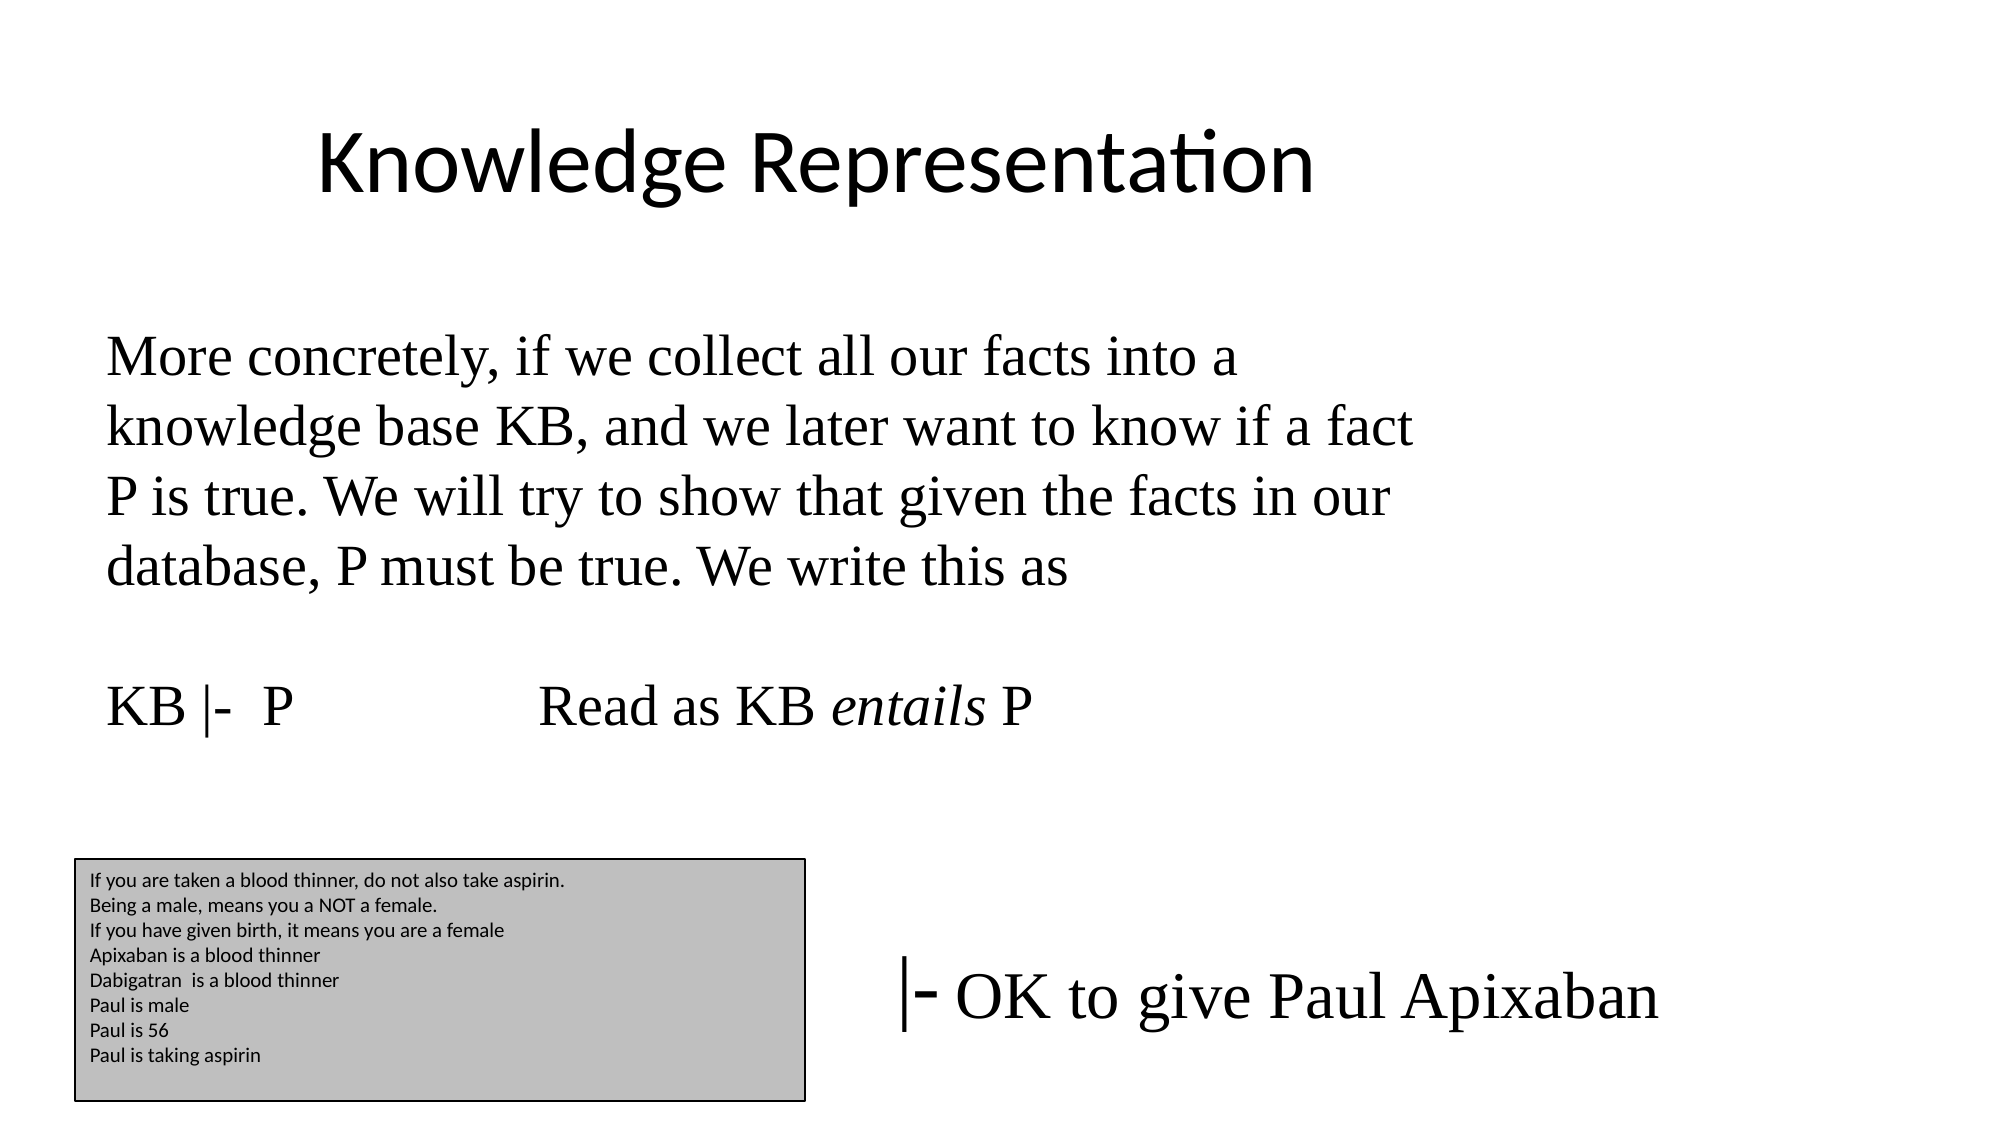

Knowledge Representation
More concretely, if we collect all our facts into a knowledge base KB, and we later want to know if a fact P is true. We will try to show that given the facts in our database, P must be true. We write this as

KB |-  P                 Read as KB entails P

If you are taken a blood thinner, do not also take aspirin.
Being a male, means you a NOT a female.
If you have given birth, it means you are a female
Apixaban is a blood thinner
Dabigatran  is a blood thinner
Paul is male
Paul is 56
Paul is taking aspirin
|-
OK to give Paul Apixaban